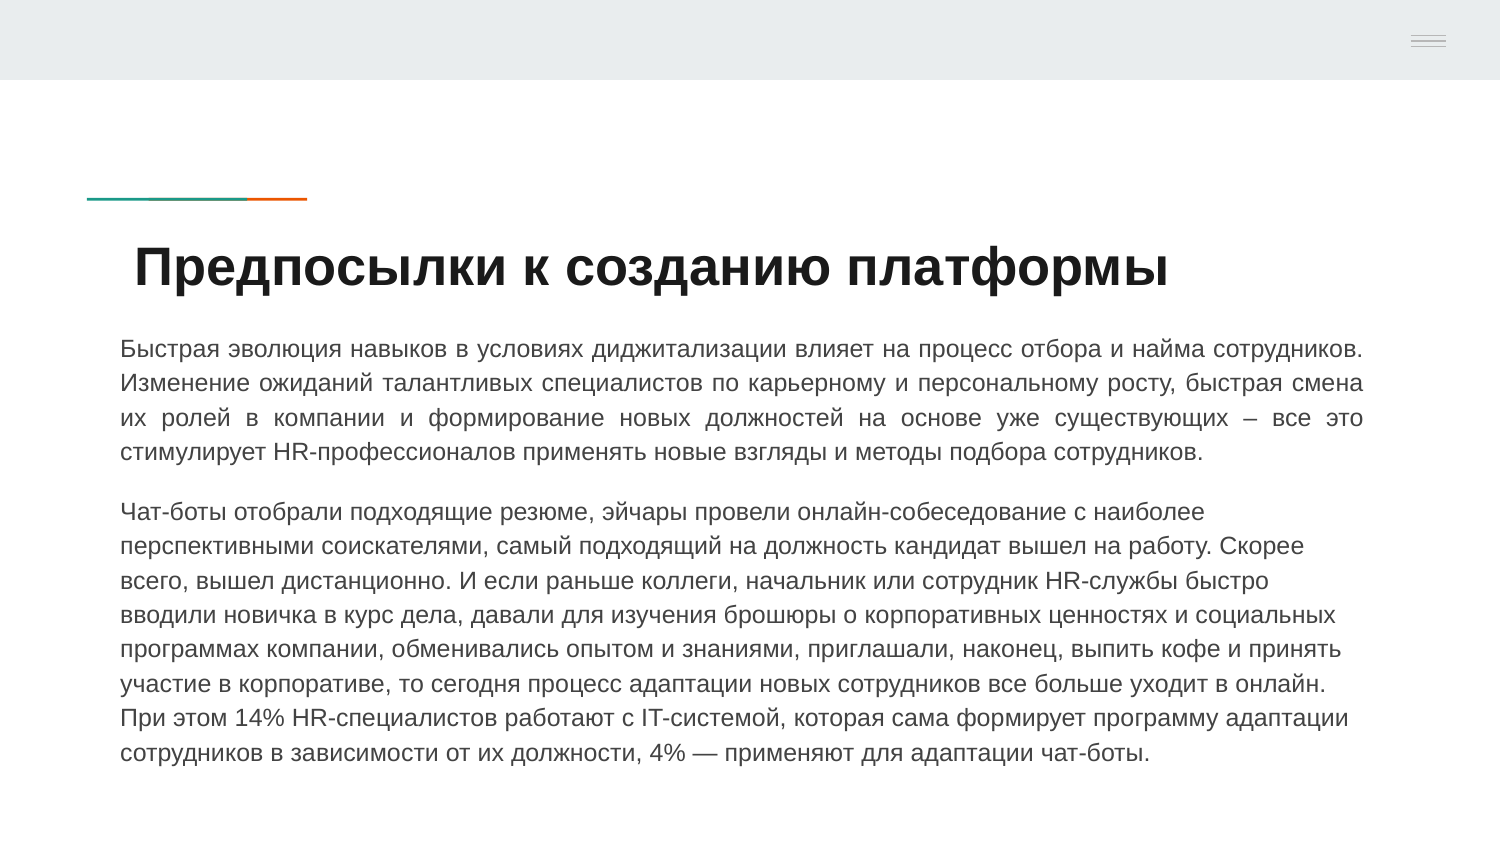

# Предпосылки к созданию платформы
Быстрая эволюция навыков в условиях диджитализации влияет на процесс отбора и найма сотрудников. Изменение ожиданий талантливых специалистов по карьерному и персональному росту, быстрая смена их ролей в компании и формирование новых должностей на основе уже существующих – все это стимулирует HR-профессионалов применять новые взгляды и методы подбора сотрудников.
Чат-боты отобрали подходящие резюме, эйчары провели онлайн-собеседование с наиболее перспективными соискателями, самый подходящий на должность кандидат вышел на работу. Скорее всего, вышел дистанционно. И если раньше коллеги, начальник или сотрудник HR-службы быстро вводили новичка в курс дела, давали для изучения брошюры о корпоративных ценностях и социальных программах компании, обменивались опытом и знаниями, приглашали, наконец, выпить кофе и принять участие в корпоративе, то сегодня процесс адаптации новых сотрудников все больше уходит в онлайн. При этом 14% HR-специалистов работают с IT-системой, которая сама формирует программу адаптации сотрудников в зависимости от их должности, 4% — применяют для адаптации чат-боты.